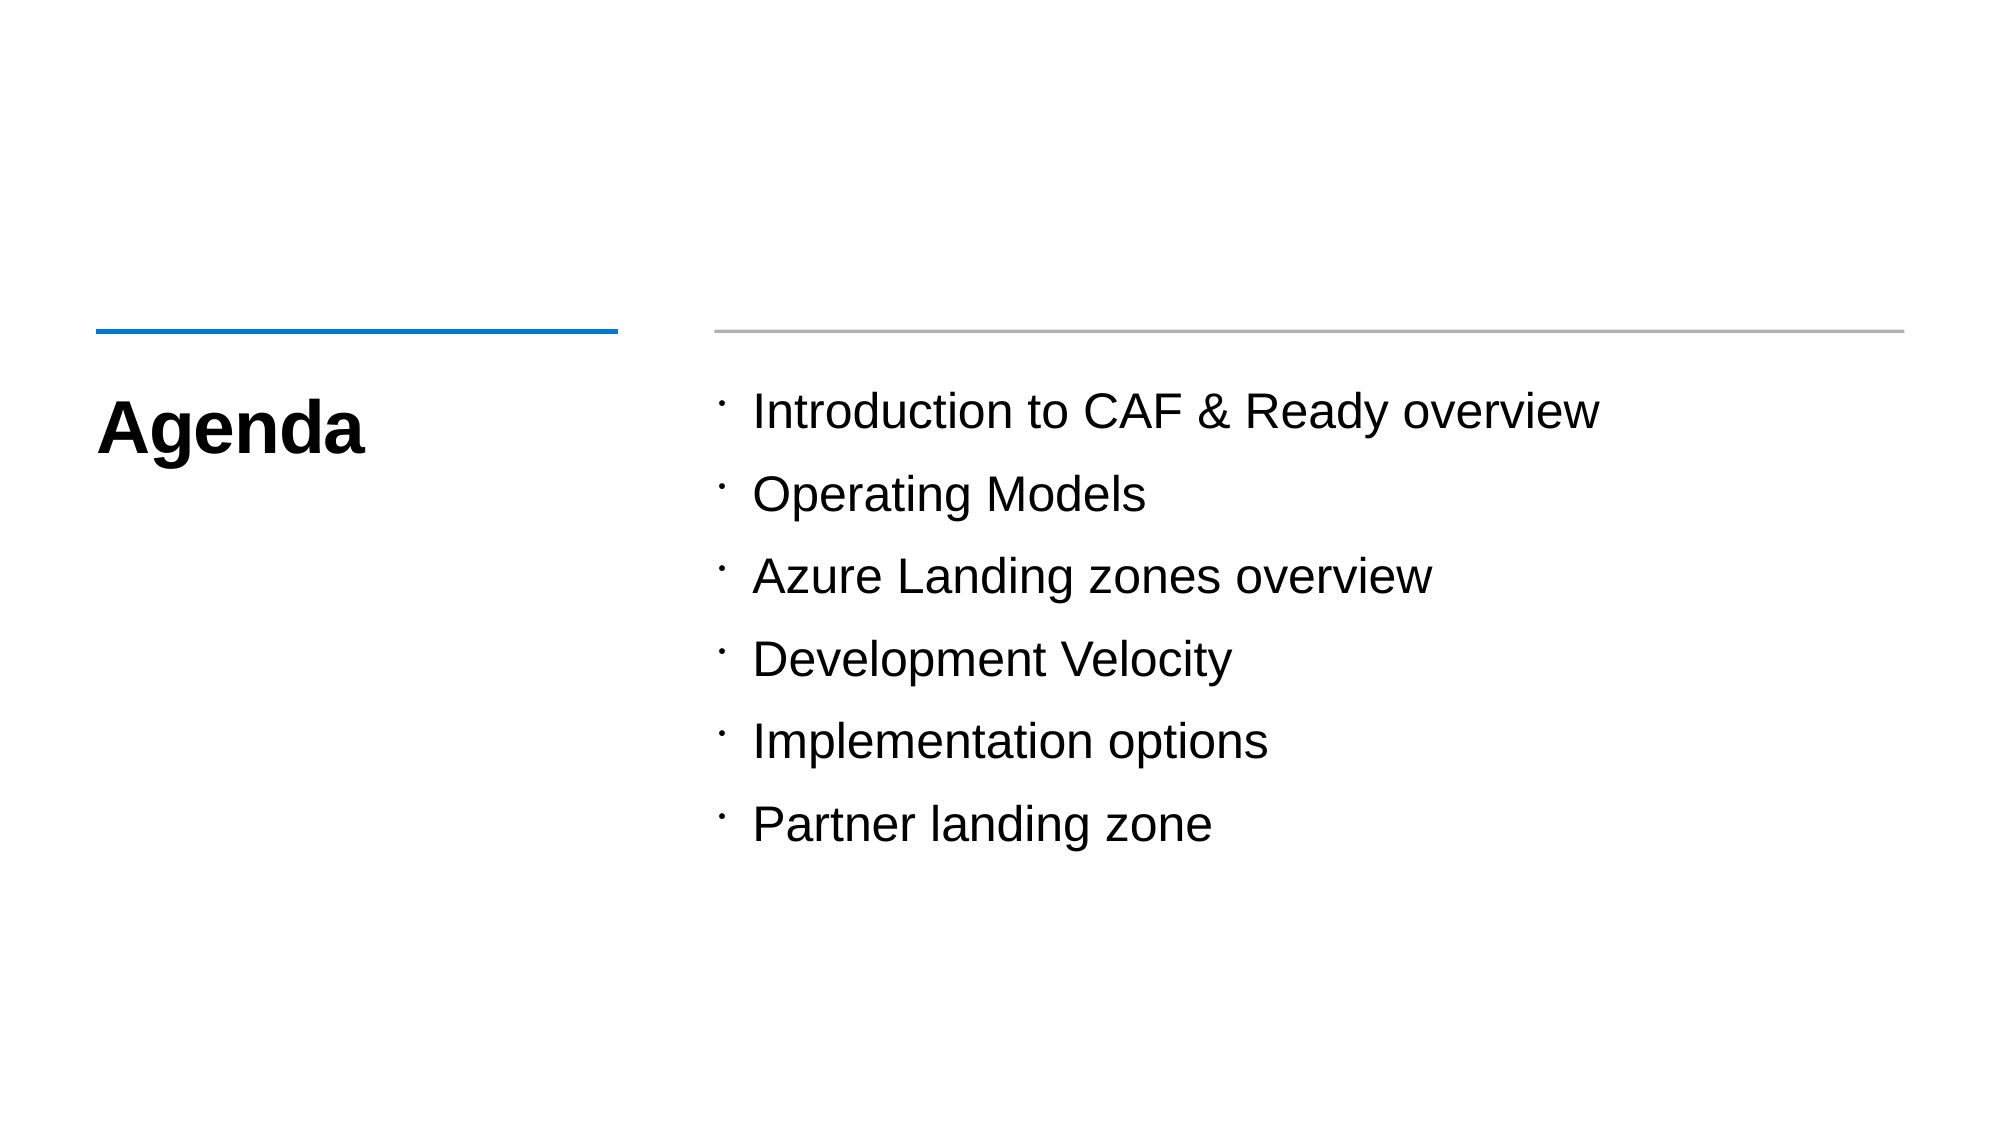

# Agenda
Introduction to CAF & Ready overview
Operating Models
Azure Landing zones overview
Development Velocity
Implementation options
Partner landing zone